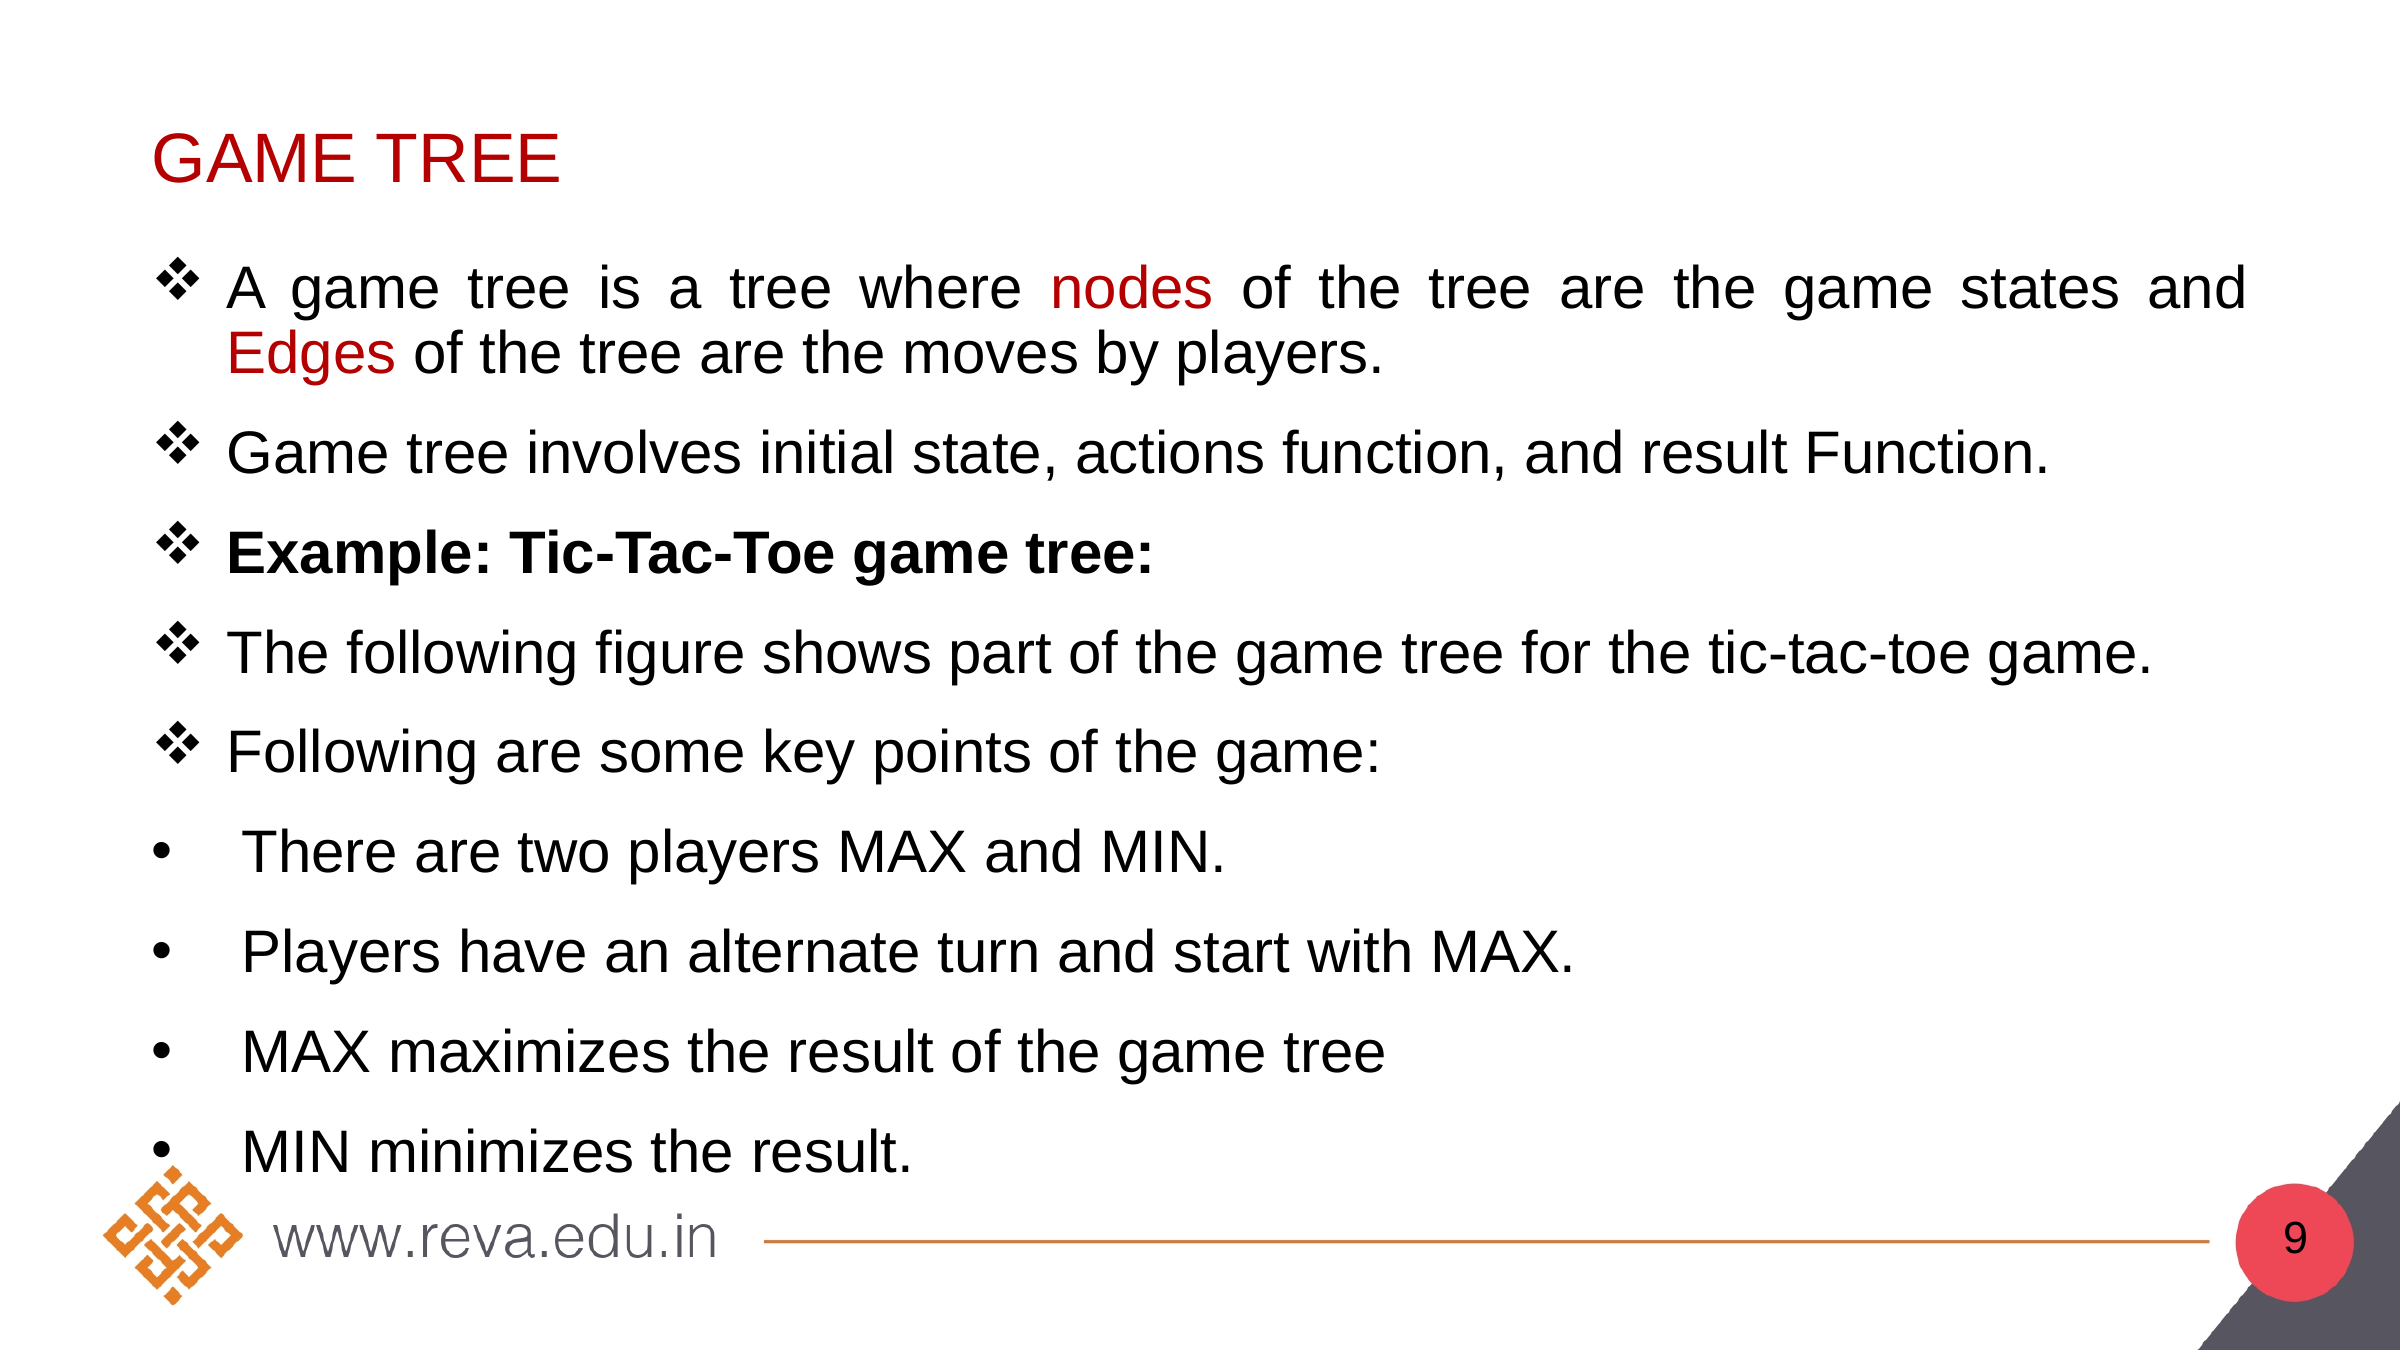

# Game tree
A game tree is a tree where nodes of the tree are the game states and Edges of the tree are the moves by players.
Game tree involves initial state, actions function, and result Function.
Example: Tic-Tac-Toe game tree:
The following figure shows part of the game tree for the tic-tac-toe game.
Following are some key points of the game:
There are two players MAX and MIN.
Players have an alternate turn and start with MAX.
MAX maximizes the result of the game tree
MIN minimizes the result.

9